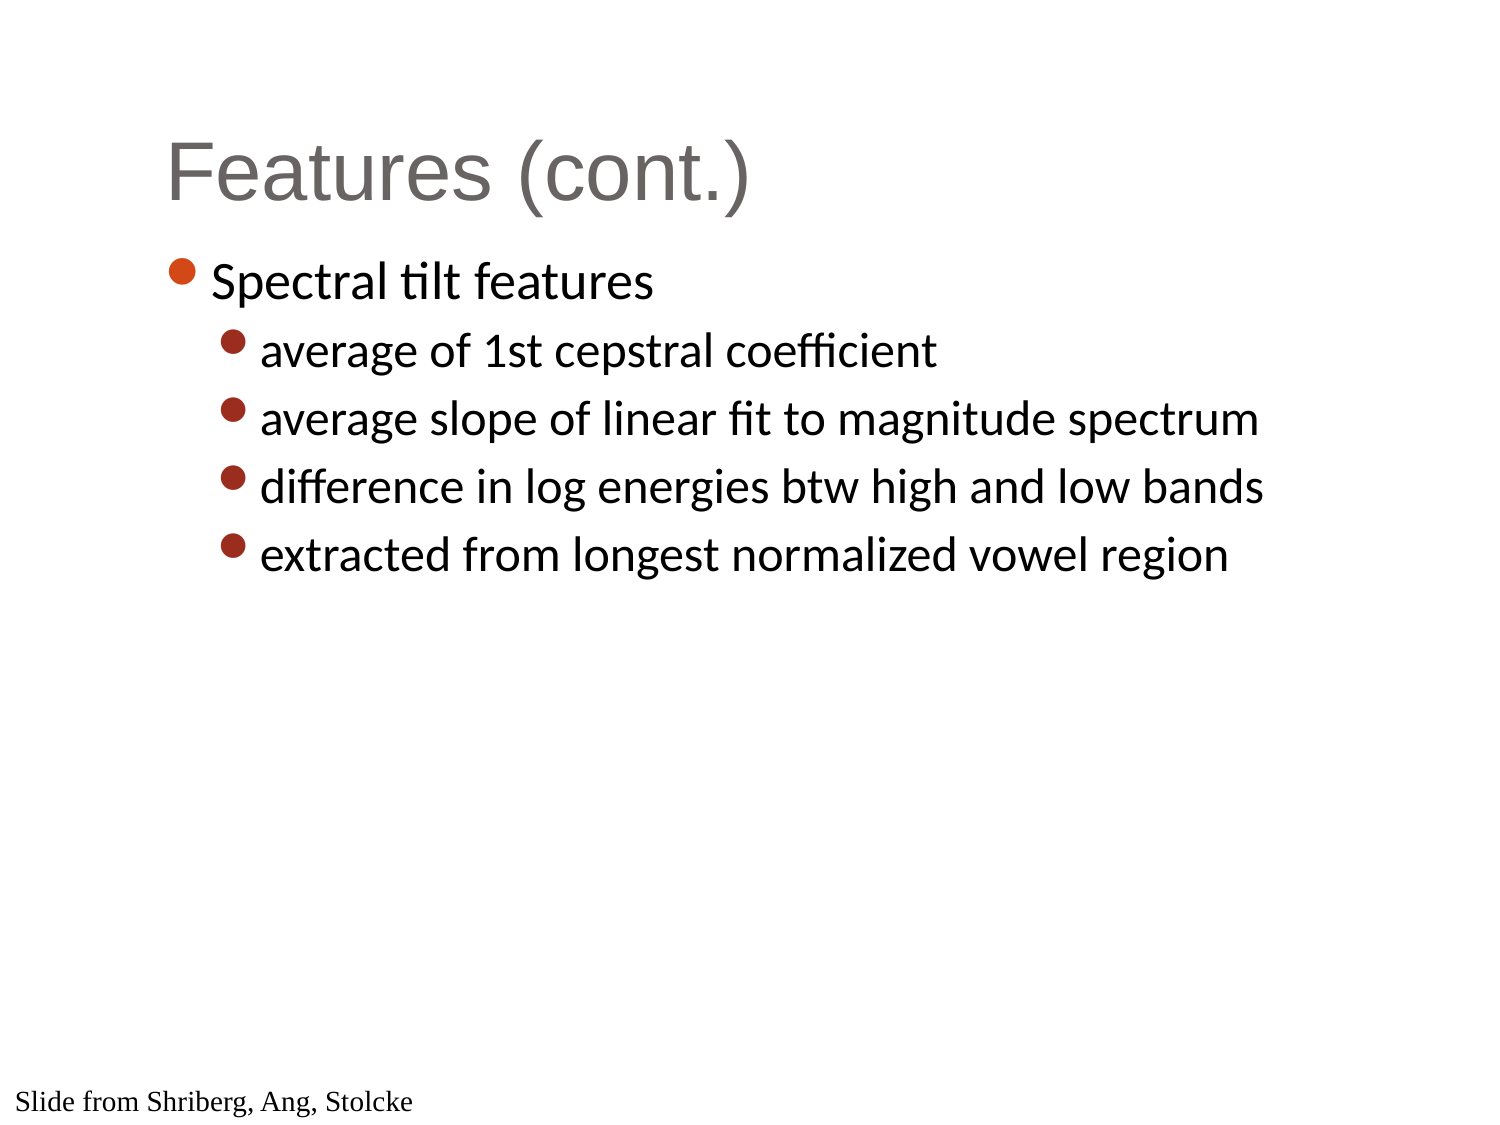

# Features (cont.)
Spectral tilt features
average of 1st cepstral coefficient
average slope of linear fit to magnitude spectrum
difference in log energies btw high and low bands
extracted from longest normalized vowel region

Slide from Shriberg, Ang, Stolcke